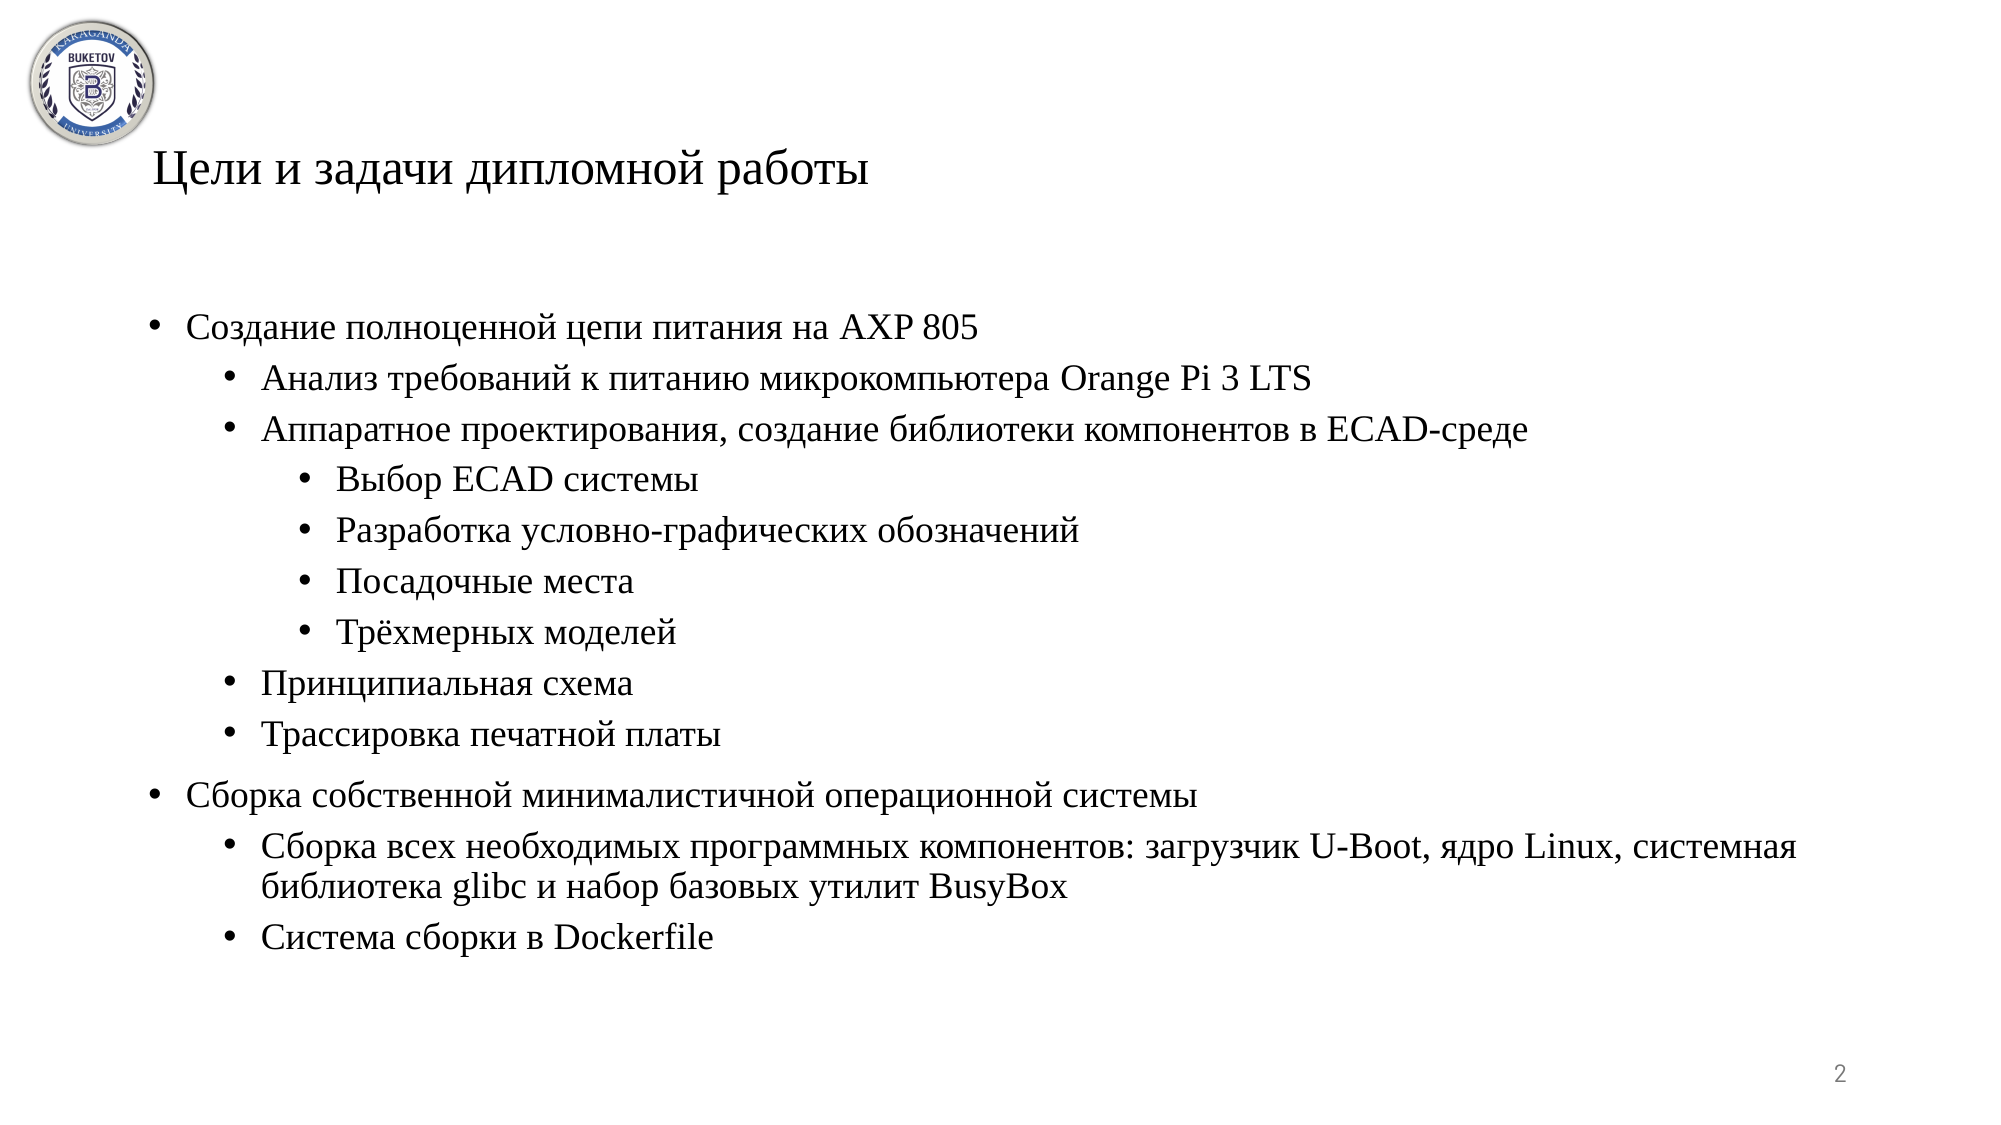

# Цели и задачи дипломной работы
Создание полноценной цепи питания на AXP 805
Анализ требований к питанию микрокомпьютера Orange Pi 3 LTS
Аппаратное проектирования, создание библиотеки компонентов в ECAD-среде
Выбор ECAD системы
Разработка условно-графических обозначений
Посадочные места
Трёхмерных моделей
Принципиальная схема
Трассировка печатной платы
Сборка собственной минималистичной операционной системы
Сборка всех необходимых программных компонентов: загрузчик U-Boot, ядро Linux, системная библиотека glibc и набор базовых утилит BusyBox
Система сборки в Dockerfile
2